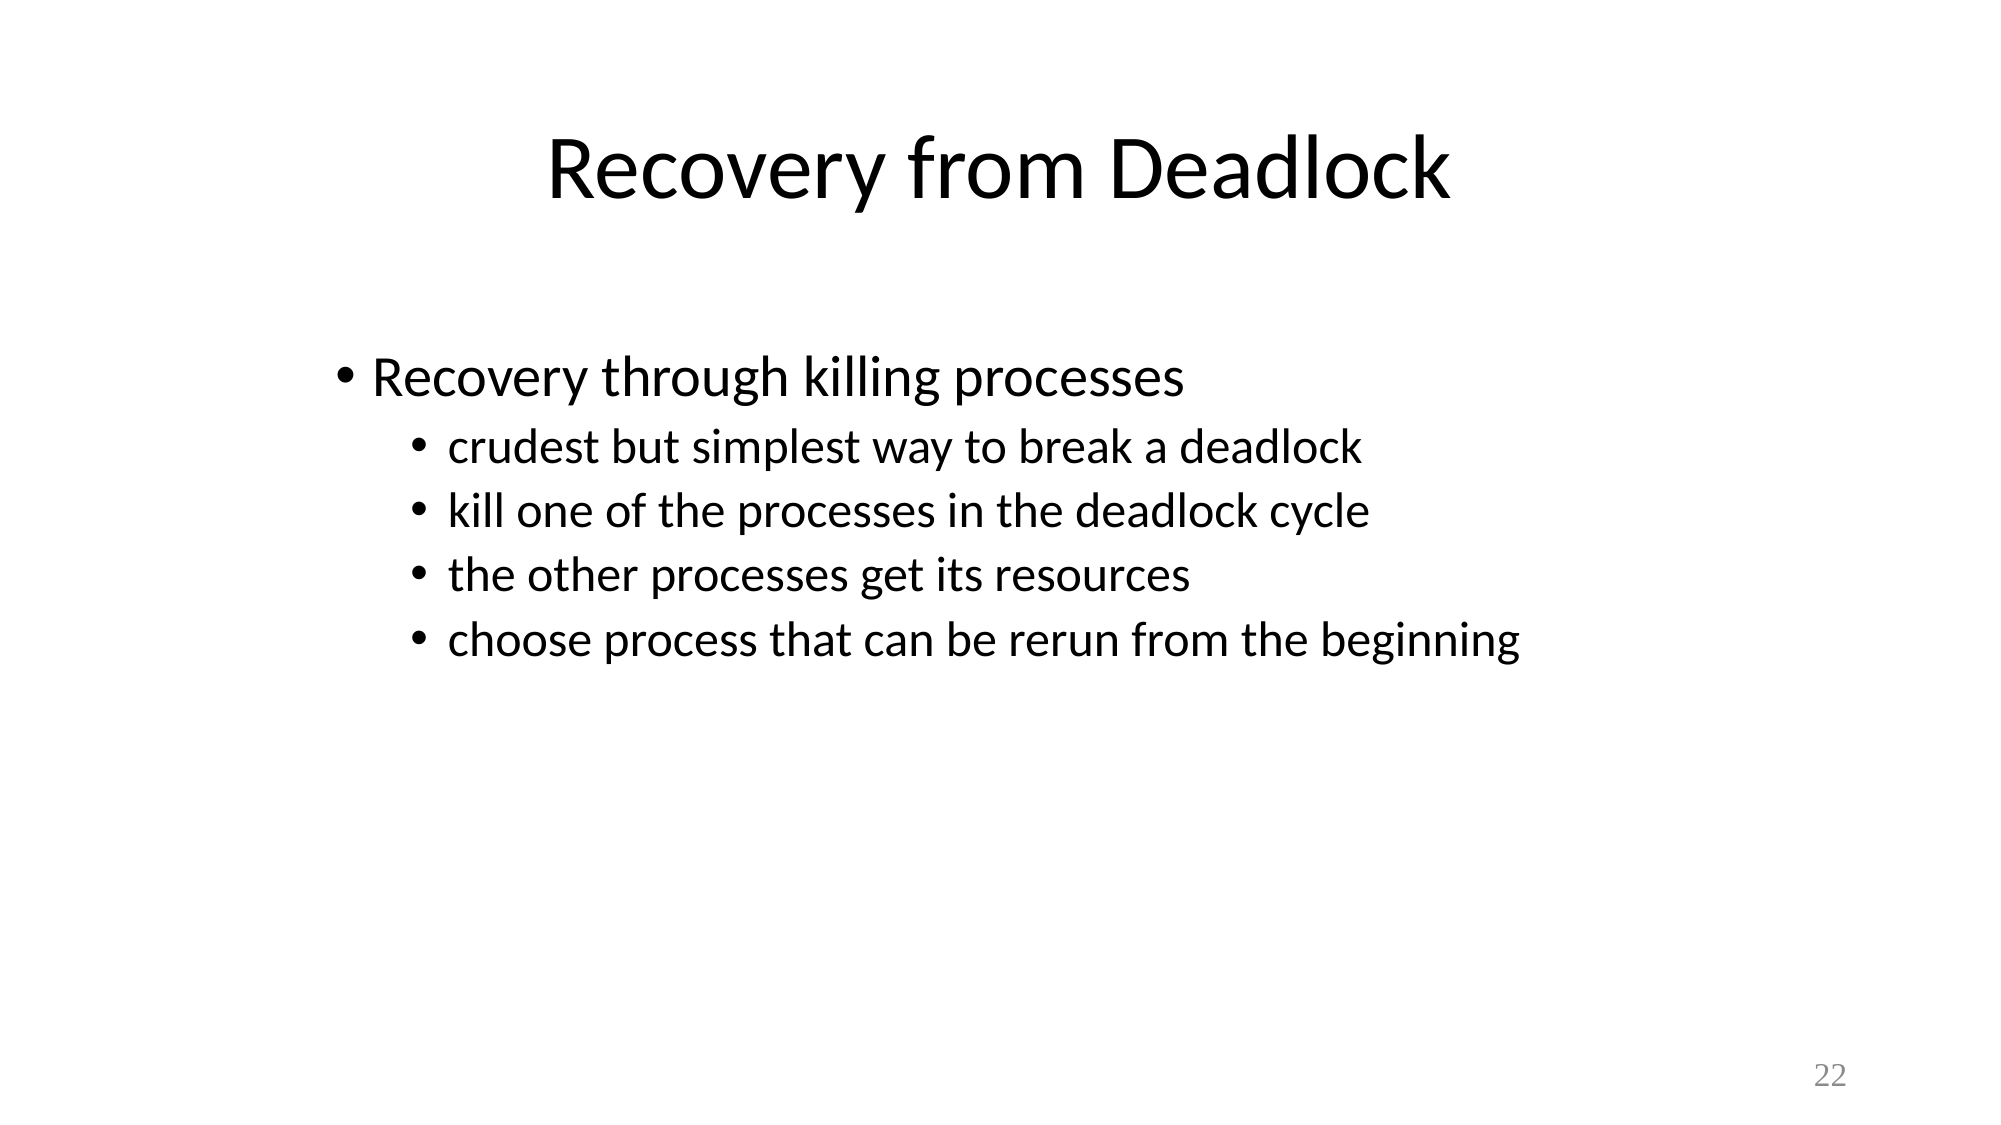

# Recovery from Deadlock
Recovery through killing processes
crudest but simplest way to break a deadlock
kill one of the processes in the deadlock cycle
the other processes get its resources
choose process that can be rerun from the beginning
22